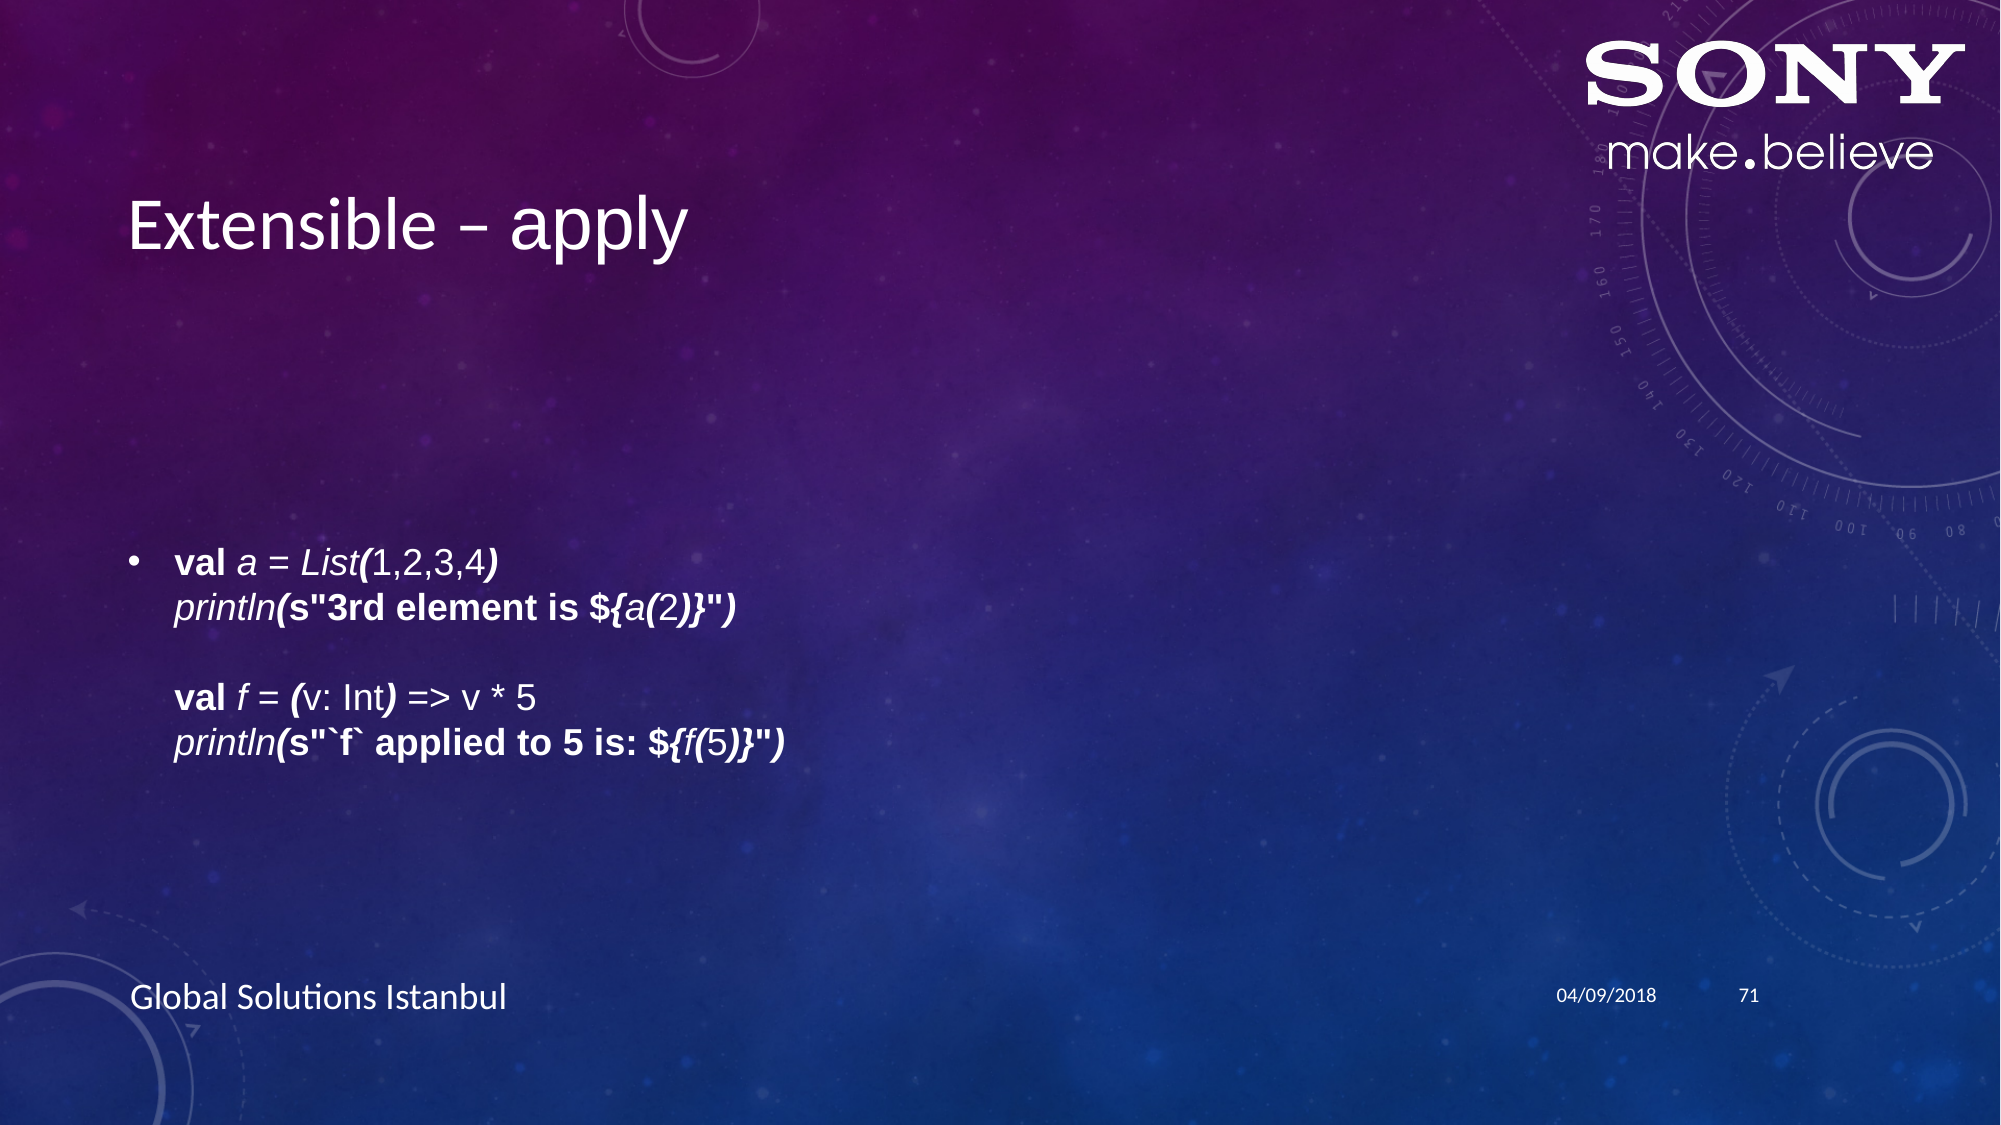

# Extensible – apply
val a = List(1,2,3,4)
println(s"3rd element is ${a(2)}")
val f = (v: Int) => v * 5
println(s"`f` applied to 5 is: ${f(5)}")
04/09/2018
71